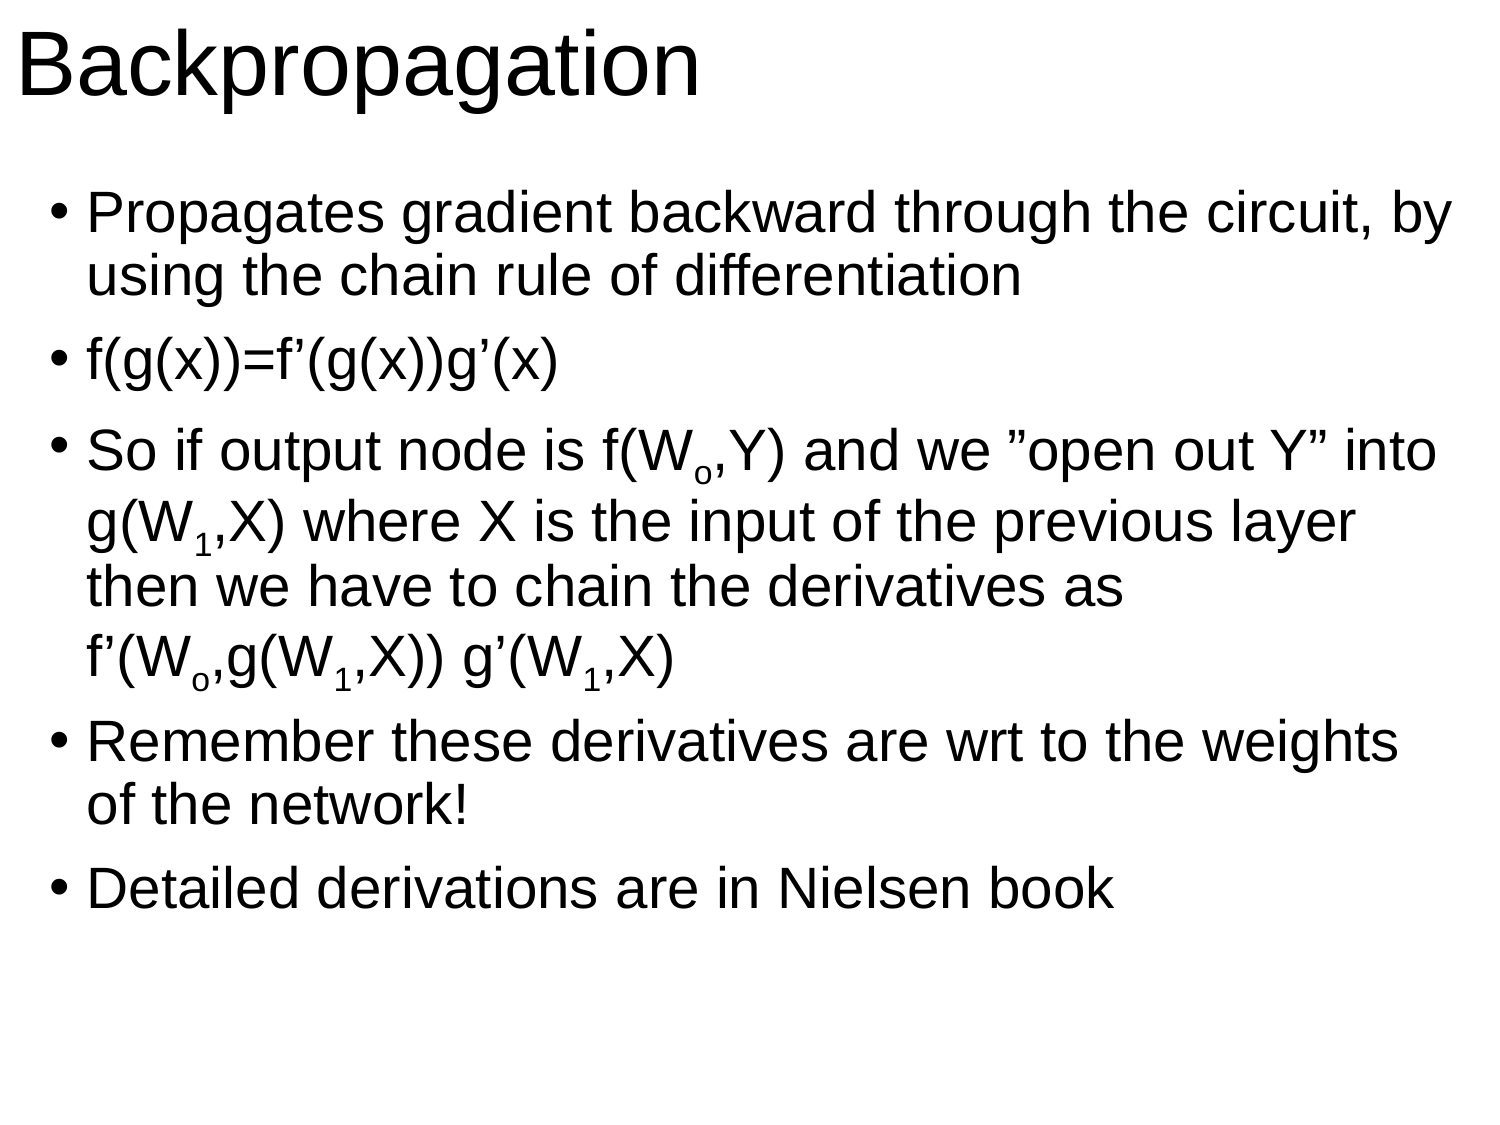

# Backpropagation
Propagates gradient backward through the circuit, by using the chain rule of differentiation
f(g(x))=f’(g(x))g’(x)
So if output node is f(Wo,Y) and we ”open out Y” into g(W1,X) where X is the input of the previous layer then we have to chain the derivatives as f’(Wo,g(W1,X)) g’(W1,X)
Remember these derivatives are wrt to the weights of the network!
Detailed derivations are in Nielsen book